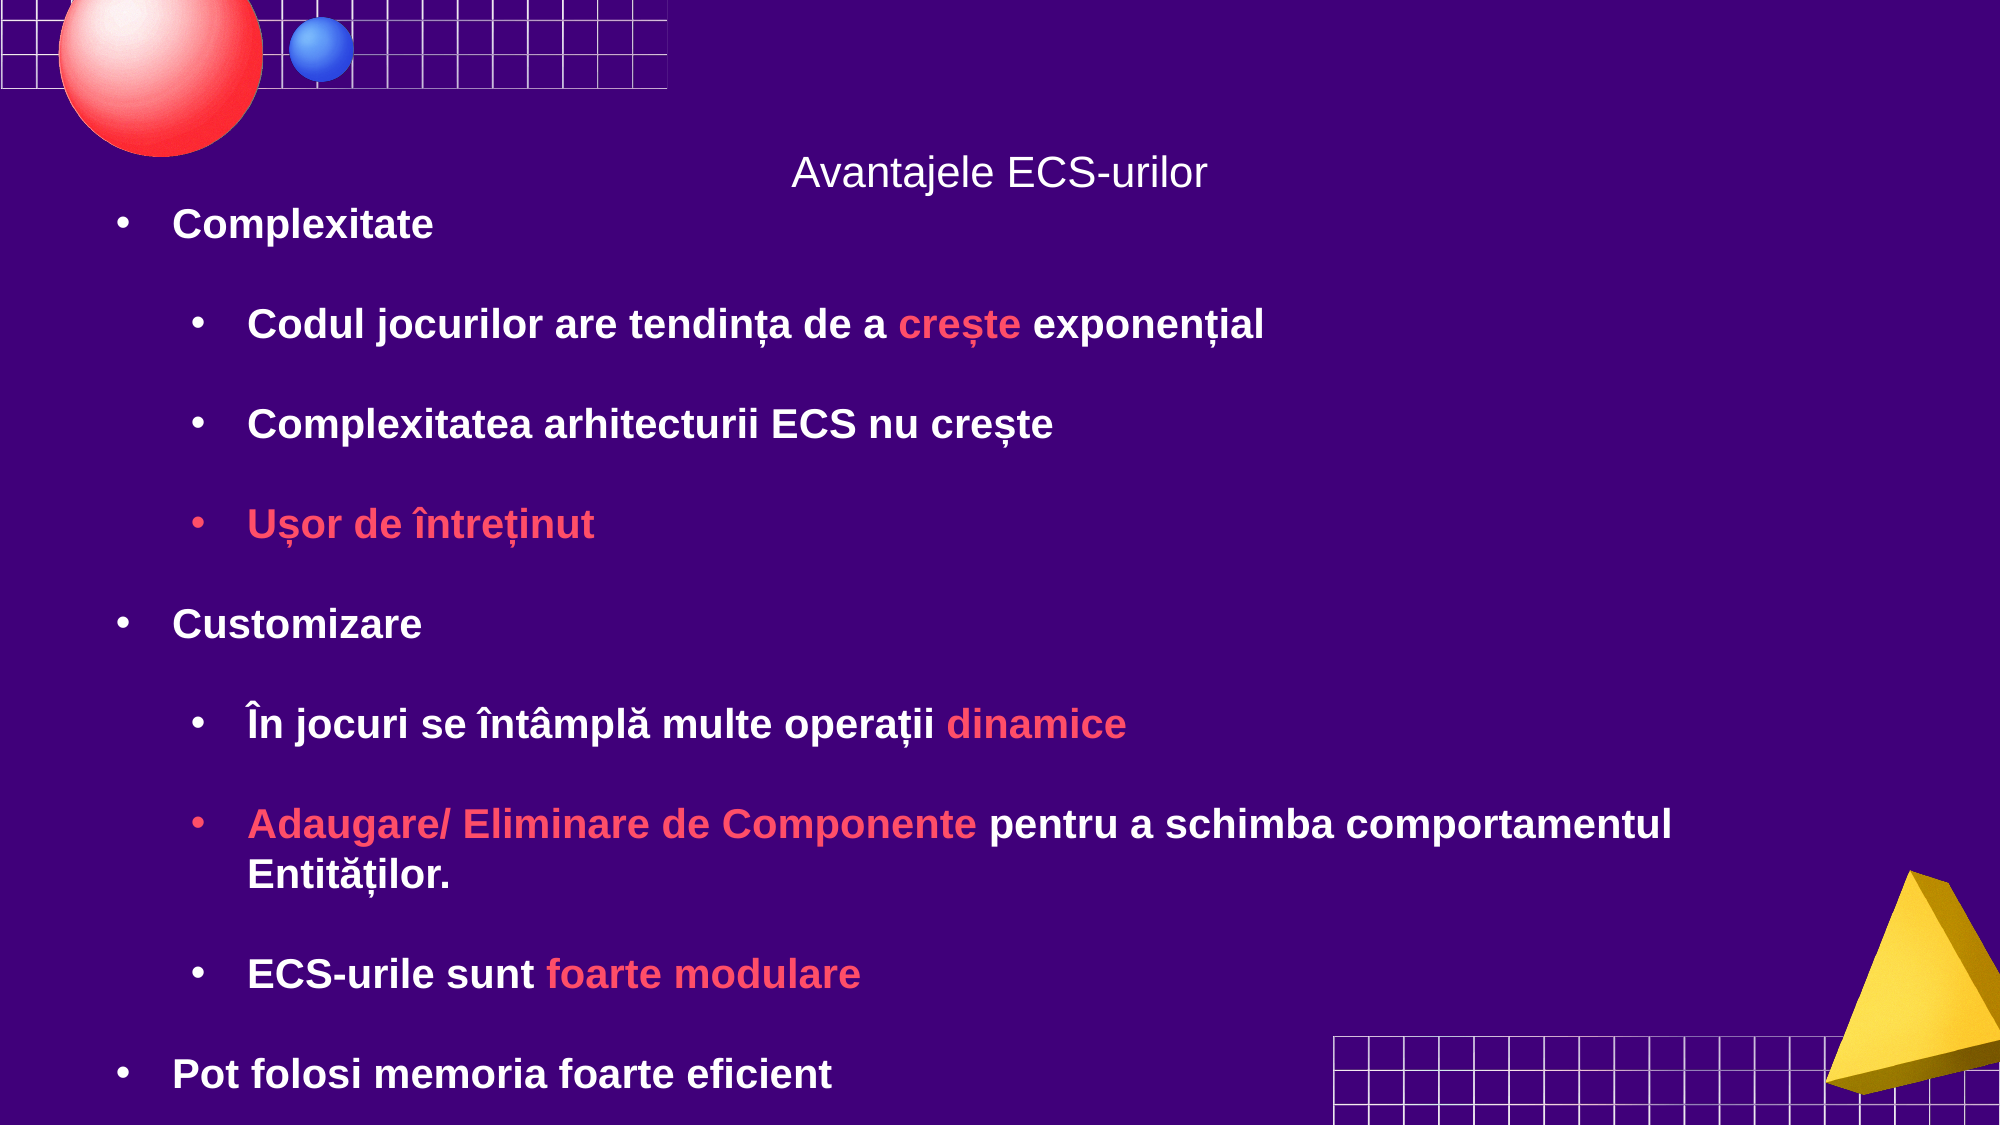

Avantajele ECS-urilor
Complexitate

Codul jocurilor are tendința de a crește exponențial

Complexitatea arhitecturii ECS nu crește

Ușor de întreținut

Customizare

În jocuri se întâmplă multe operații dinamice

Adaugare/ Eliminare de Componente pentru a schimba comportamentul Entităților.

ECS-urile sunt foarte modulare

Pot folosi memoria foarte eficient